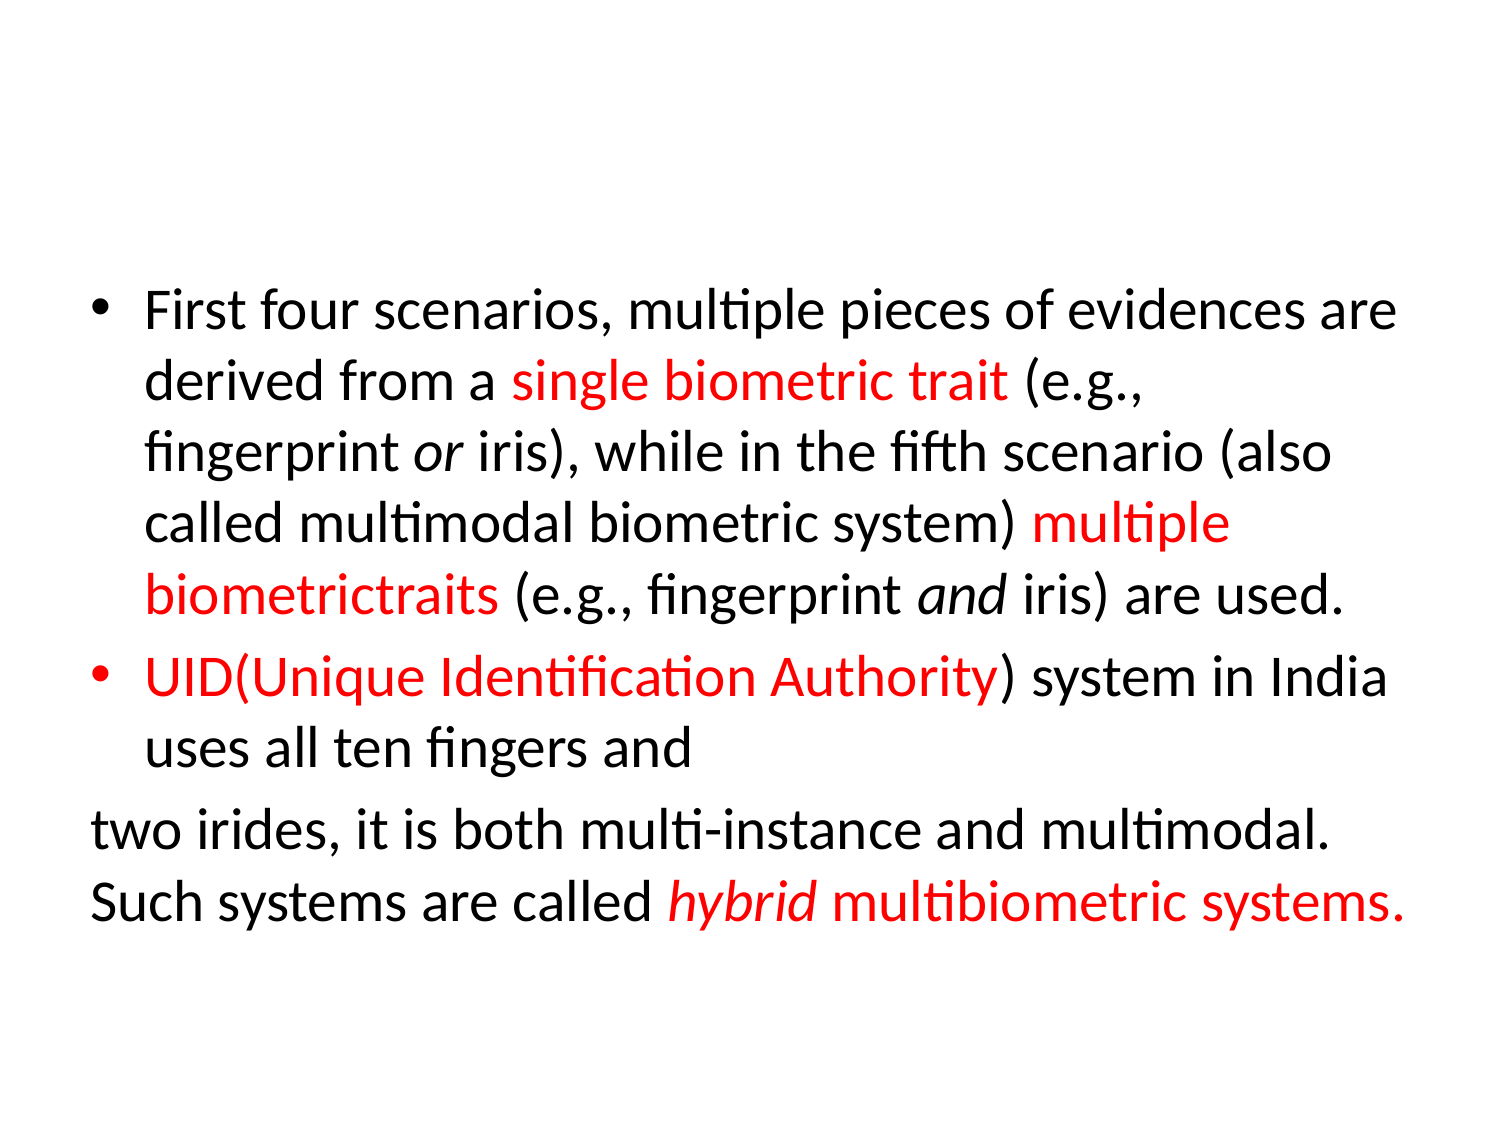

#
First four scenarios, multiple pieces of evidences are derived from a single biometric trait (e.g., fingerprint or iris), while in the fifth scenario (also called multimodal biometric system) multiple biometrictraits (e.g., fingerprint and iris) are used.
UID(Unique Identification Authority) system in India uses all ten fingers and
two irides, it is both multi-instance and multimodal. Such systems are called hybrid multibiometric systems.